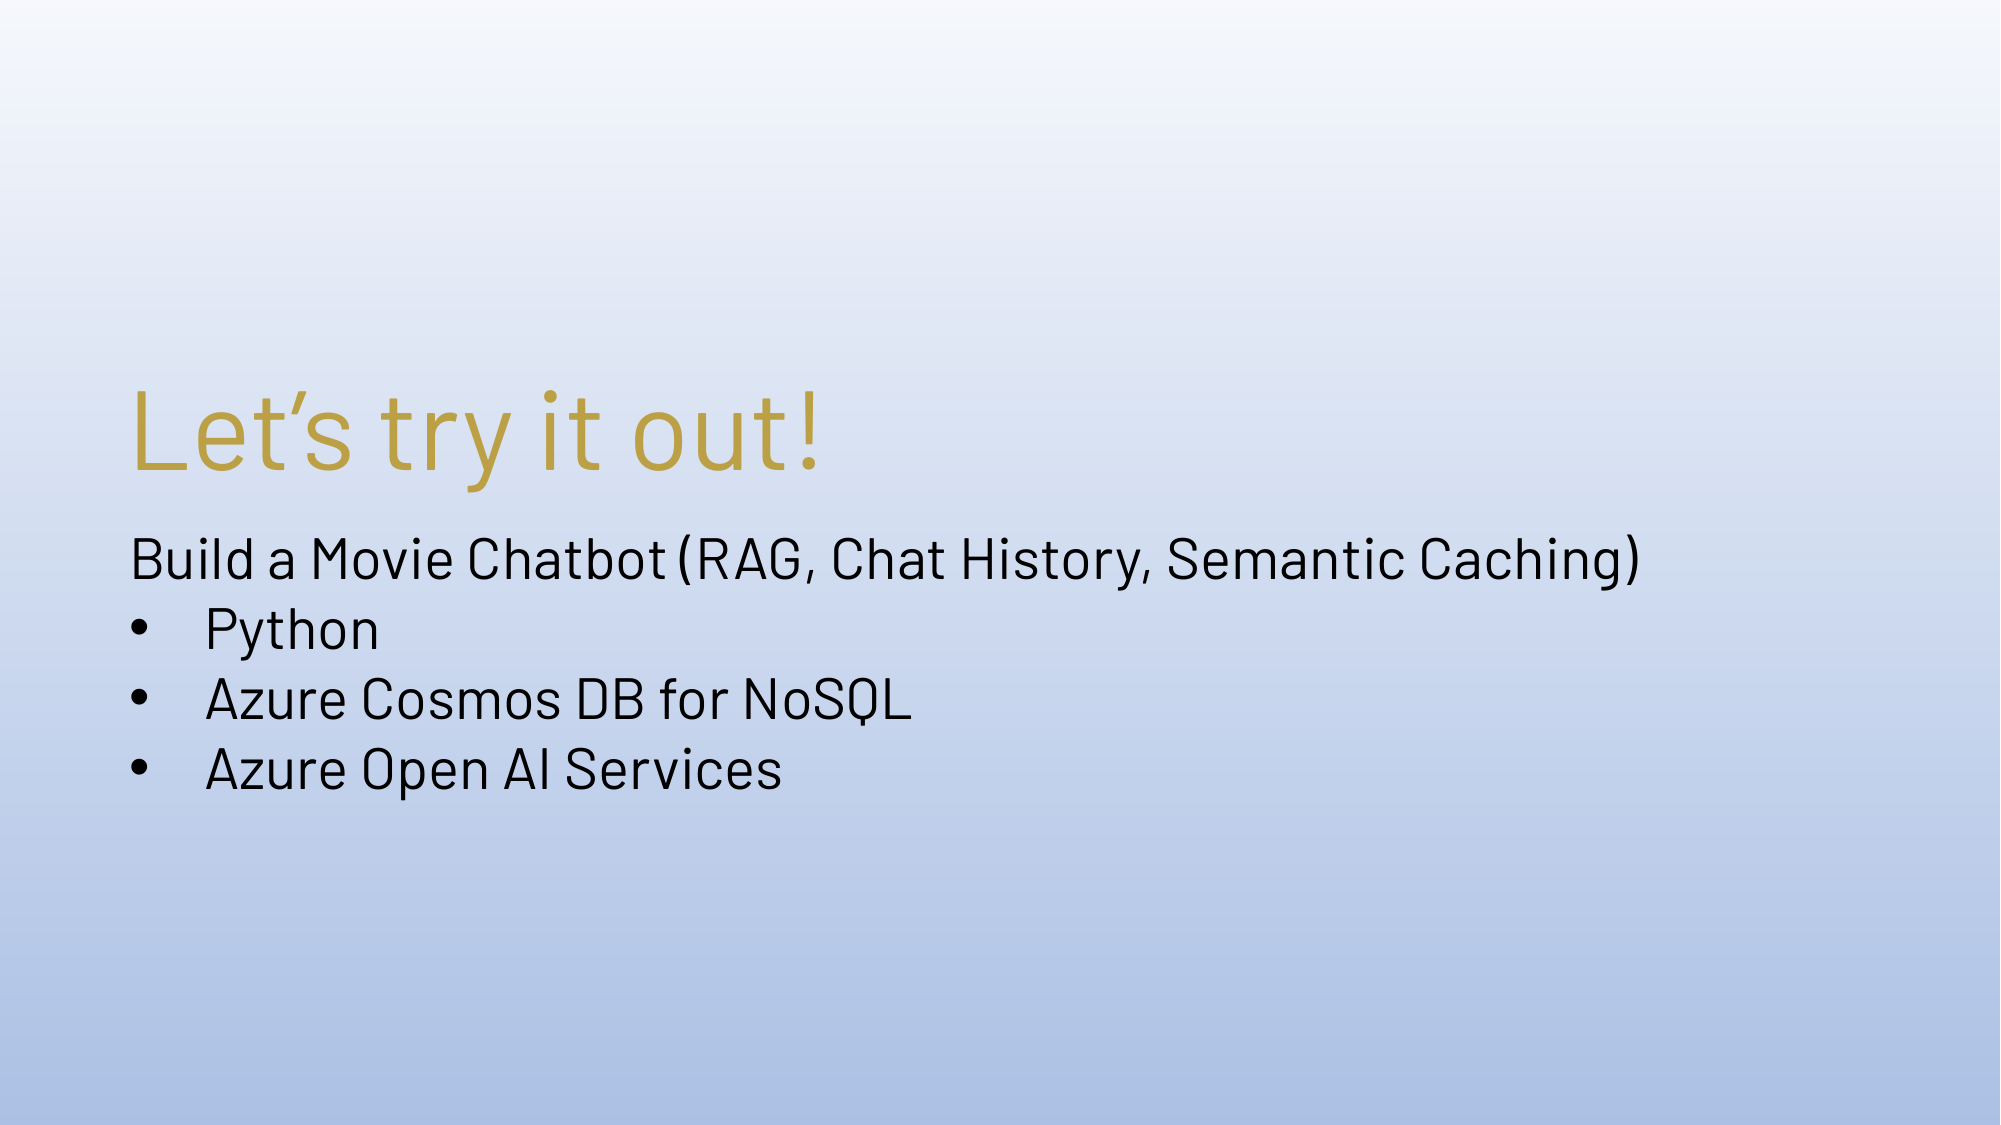

Let’s try it out!
Build a Movie Chatbot (RAG, Chat History, Semantic Caching)
Python
Azure Cosmos DB for NoSQL
Azure Open AI Services